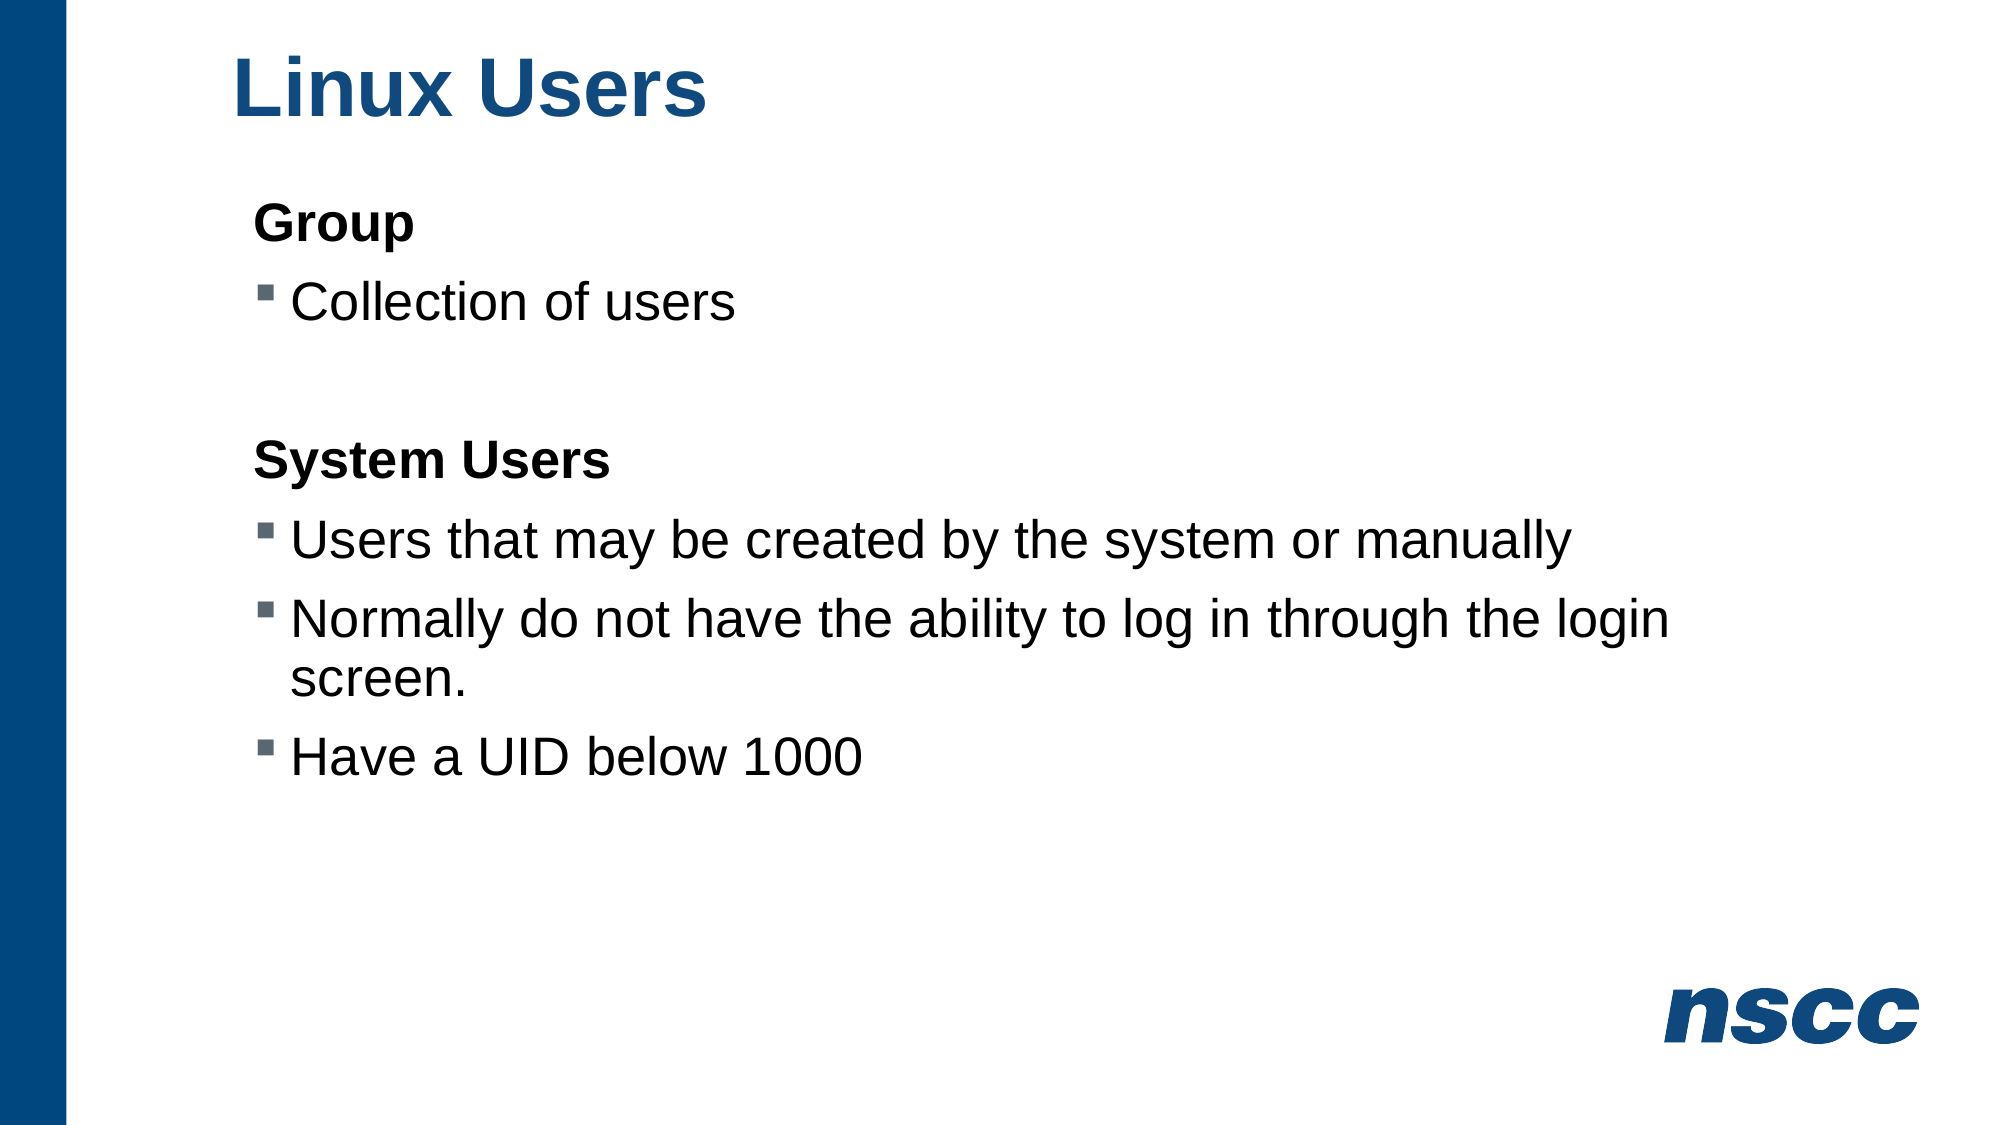

# Linux Users
Group
Collection of users

System Users
Users that may be created by the system or manually
Normally do not have the ability to log in through the login screen.
Have a UID below 1000

(PREVIEW Services)